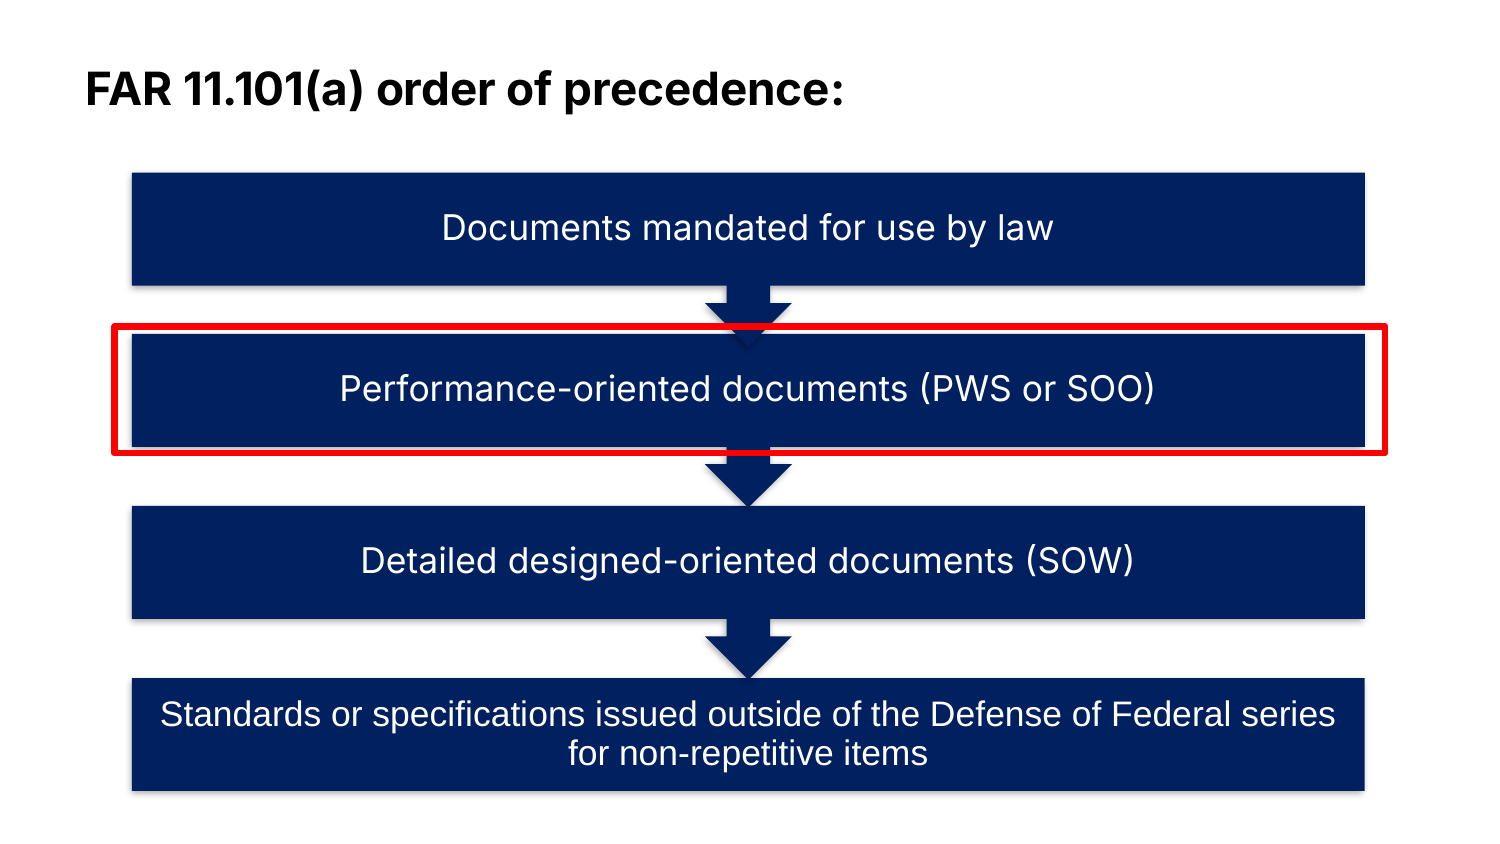

FAR 11.101(a) order of precedence:

Documents mandated for use by law

Performance-oriented documents (PWS or SOO)

Detailed designed-oriented documents (SOW)

Standards or specifications issued outside of the Defense of Federal series for non-repetitive items